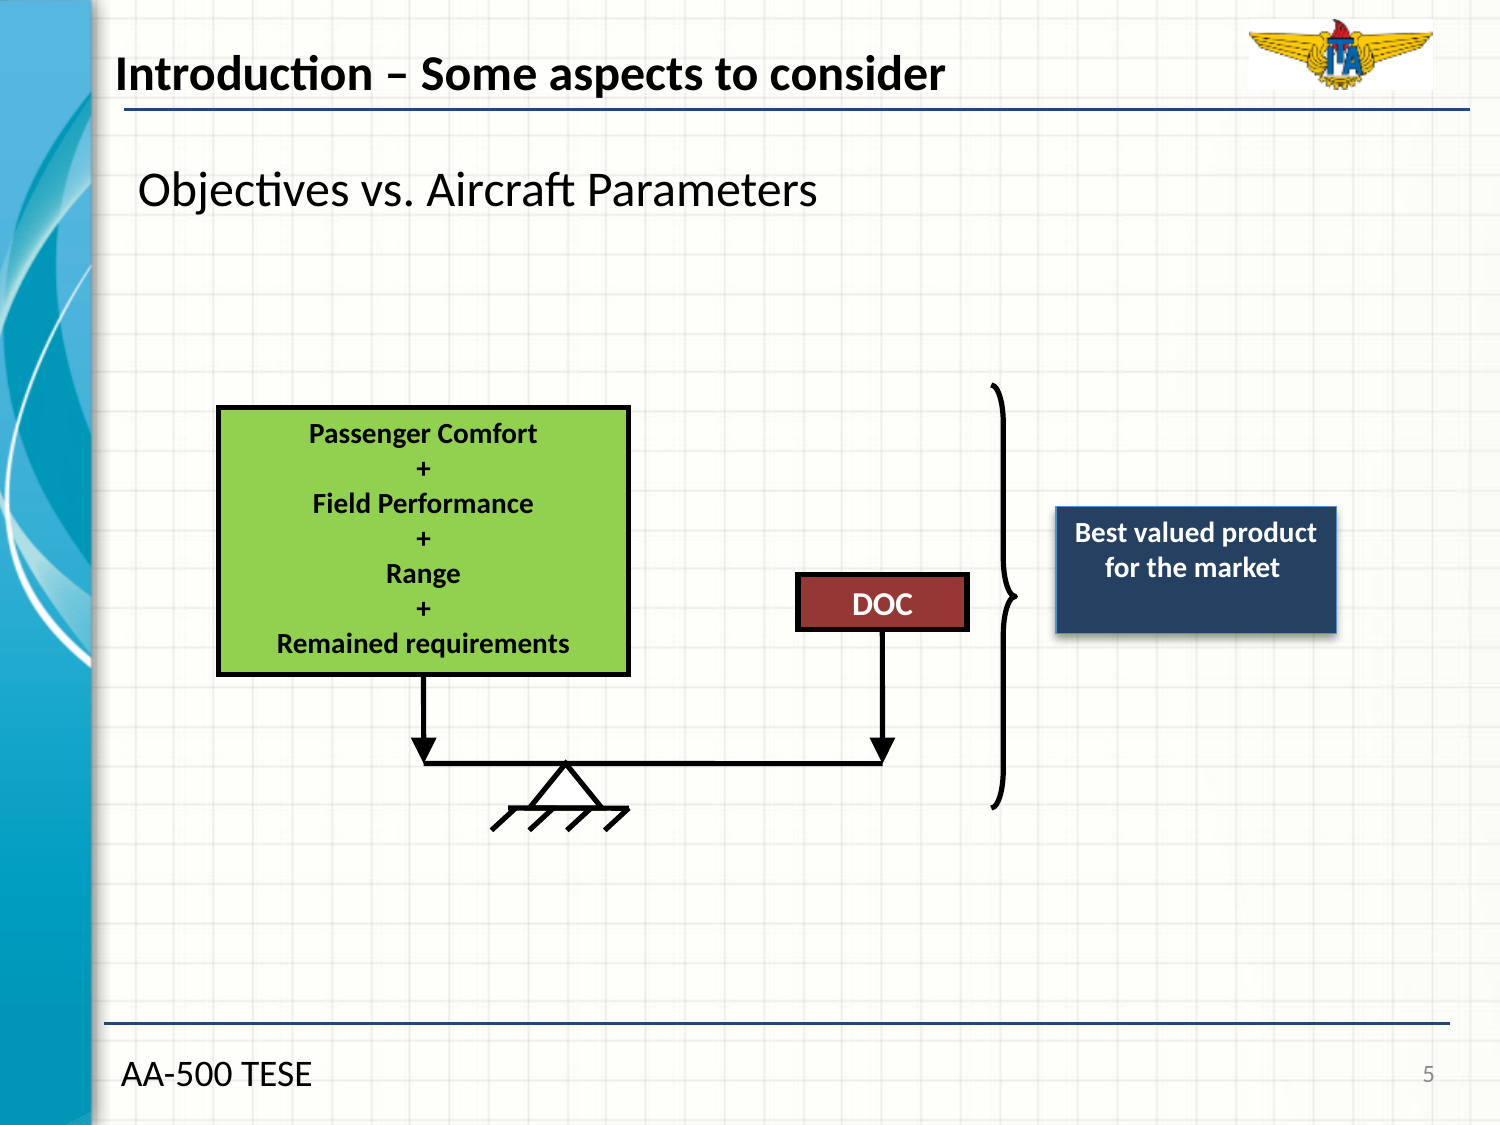

Introduction – Some aspects to consider
Objectives vs. Aircraft Parameters

Passenger Comfort
+
Field Performance
+
Range
+
Remained requirements

Best valued product for the market
DOC

5